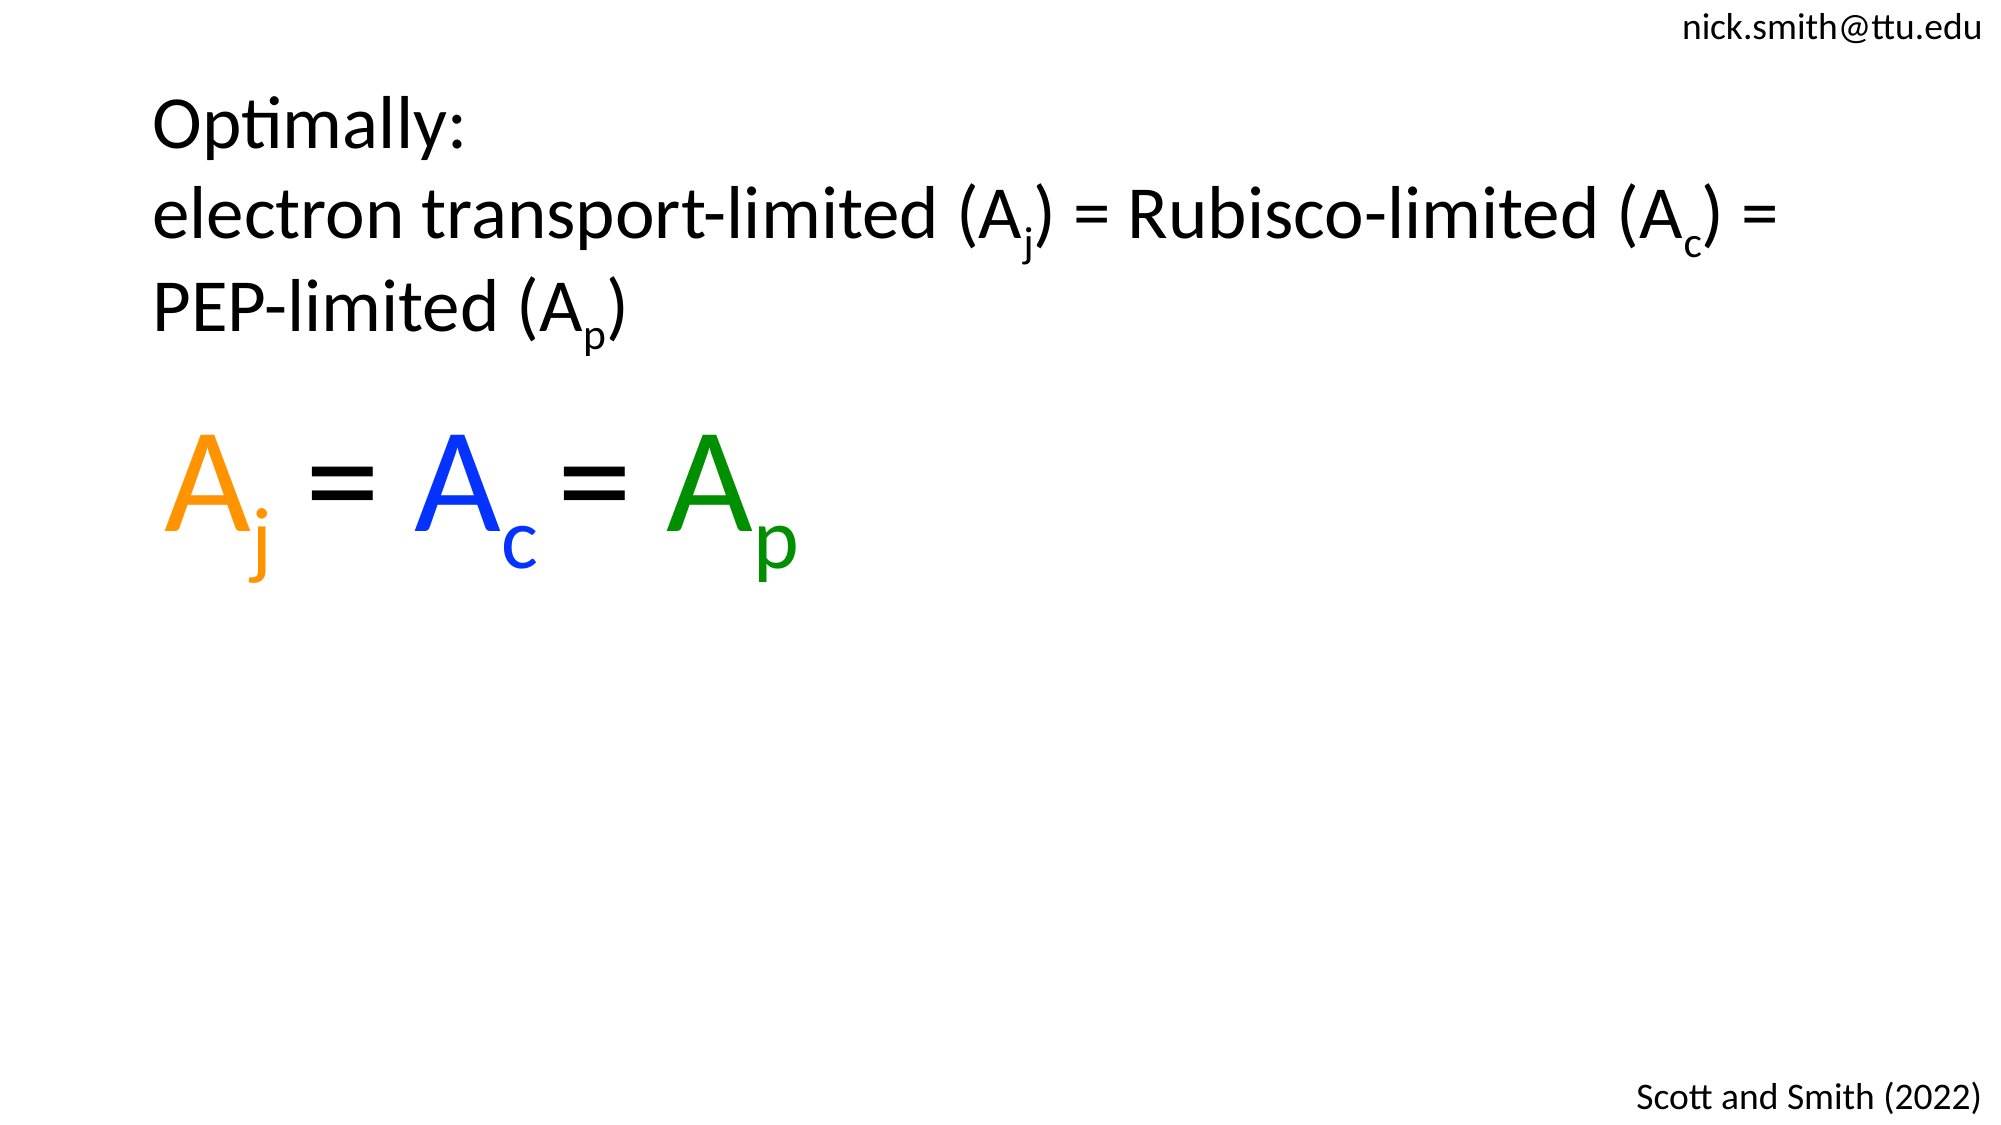

nick.smith@ttu.edu
# Optimally: electron transport-limited (Aj) = Rubisco-limited (Ac) = PEP-limited (Ap)
Aj = Ac = Ap
Scott and Smith (2022)